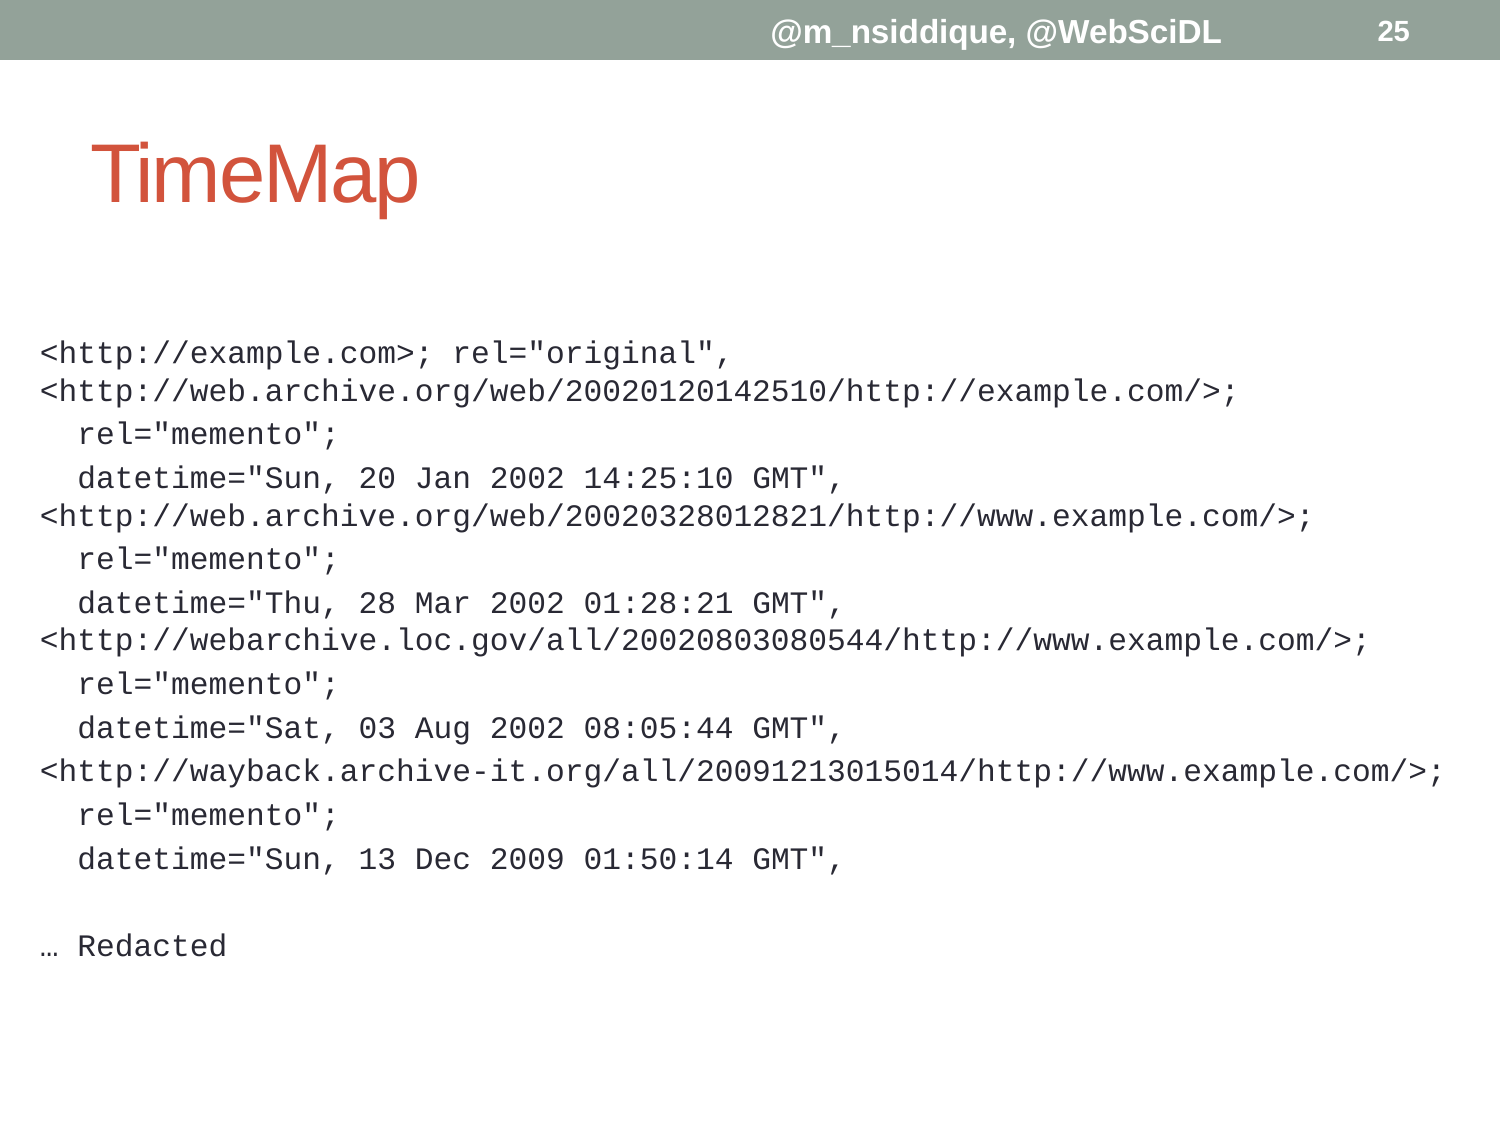

@m_nsiddique, @WebSciDL

25
# TimeMap
<http://example.com>; rel="original", <http://web.archive.org/web/20020120142510/http://example.com/>;
  rel="memento";
  datetime="Sun, 20 Jan 2002 14:25:10 GMT", <http://web.archive.org/web/20020328012821/http://www.example.com/>;
  rel="memento";
  datetime="Thu, 28 Mar 2002 01:28:21 GMT", <http://webarchive.loc.gov/all/20020803080544/http://www.example.com/>;
  rel="memento";
  datetime="Sat, 03 Aug 2002 08:05:44 GMT",
<http://wayback.archive-it.org/all/20091213015014/http://www.example.com/>;
  rel="memento";
  datetime="Sun, 13 Dec 2009 01:50:14 GMT",

… Redacted